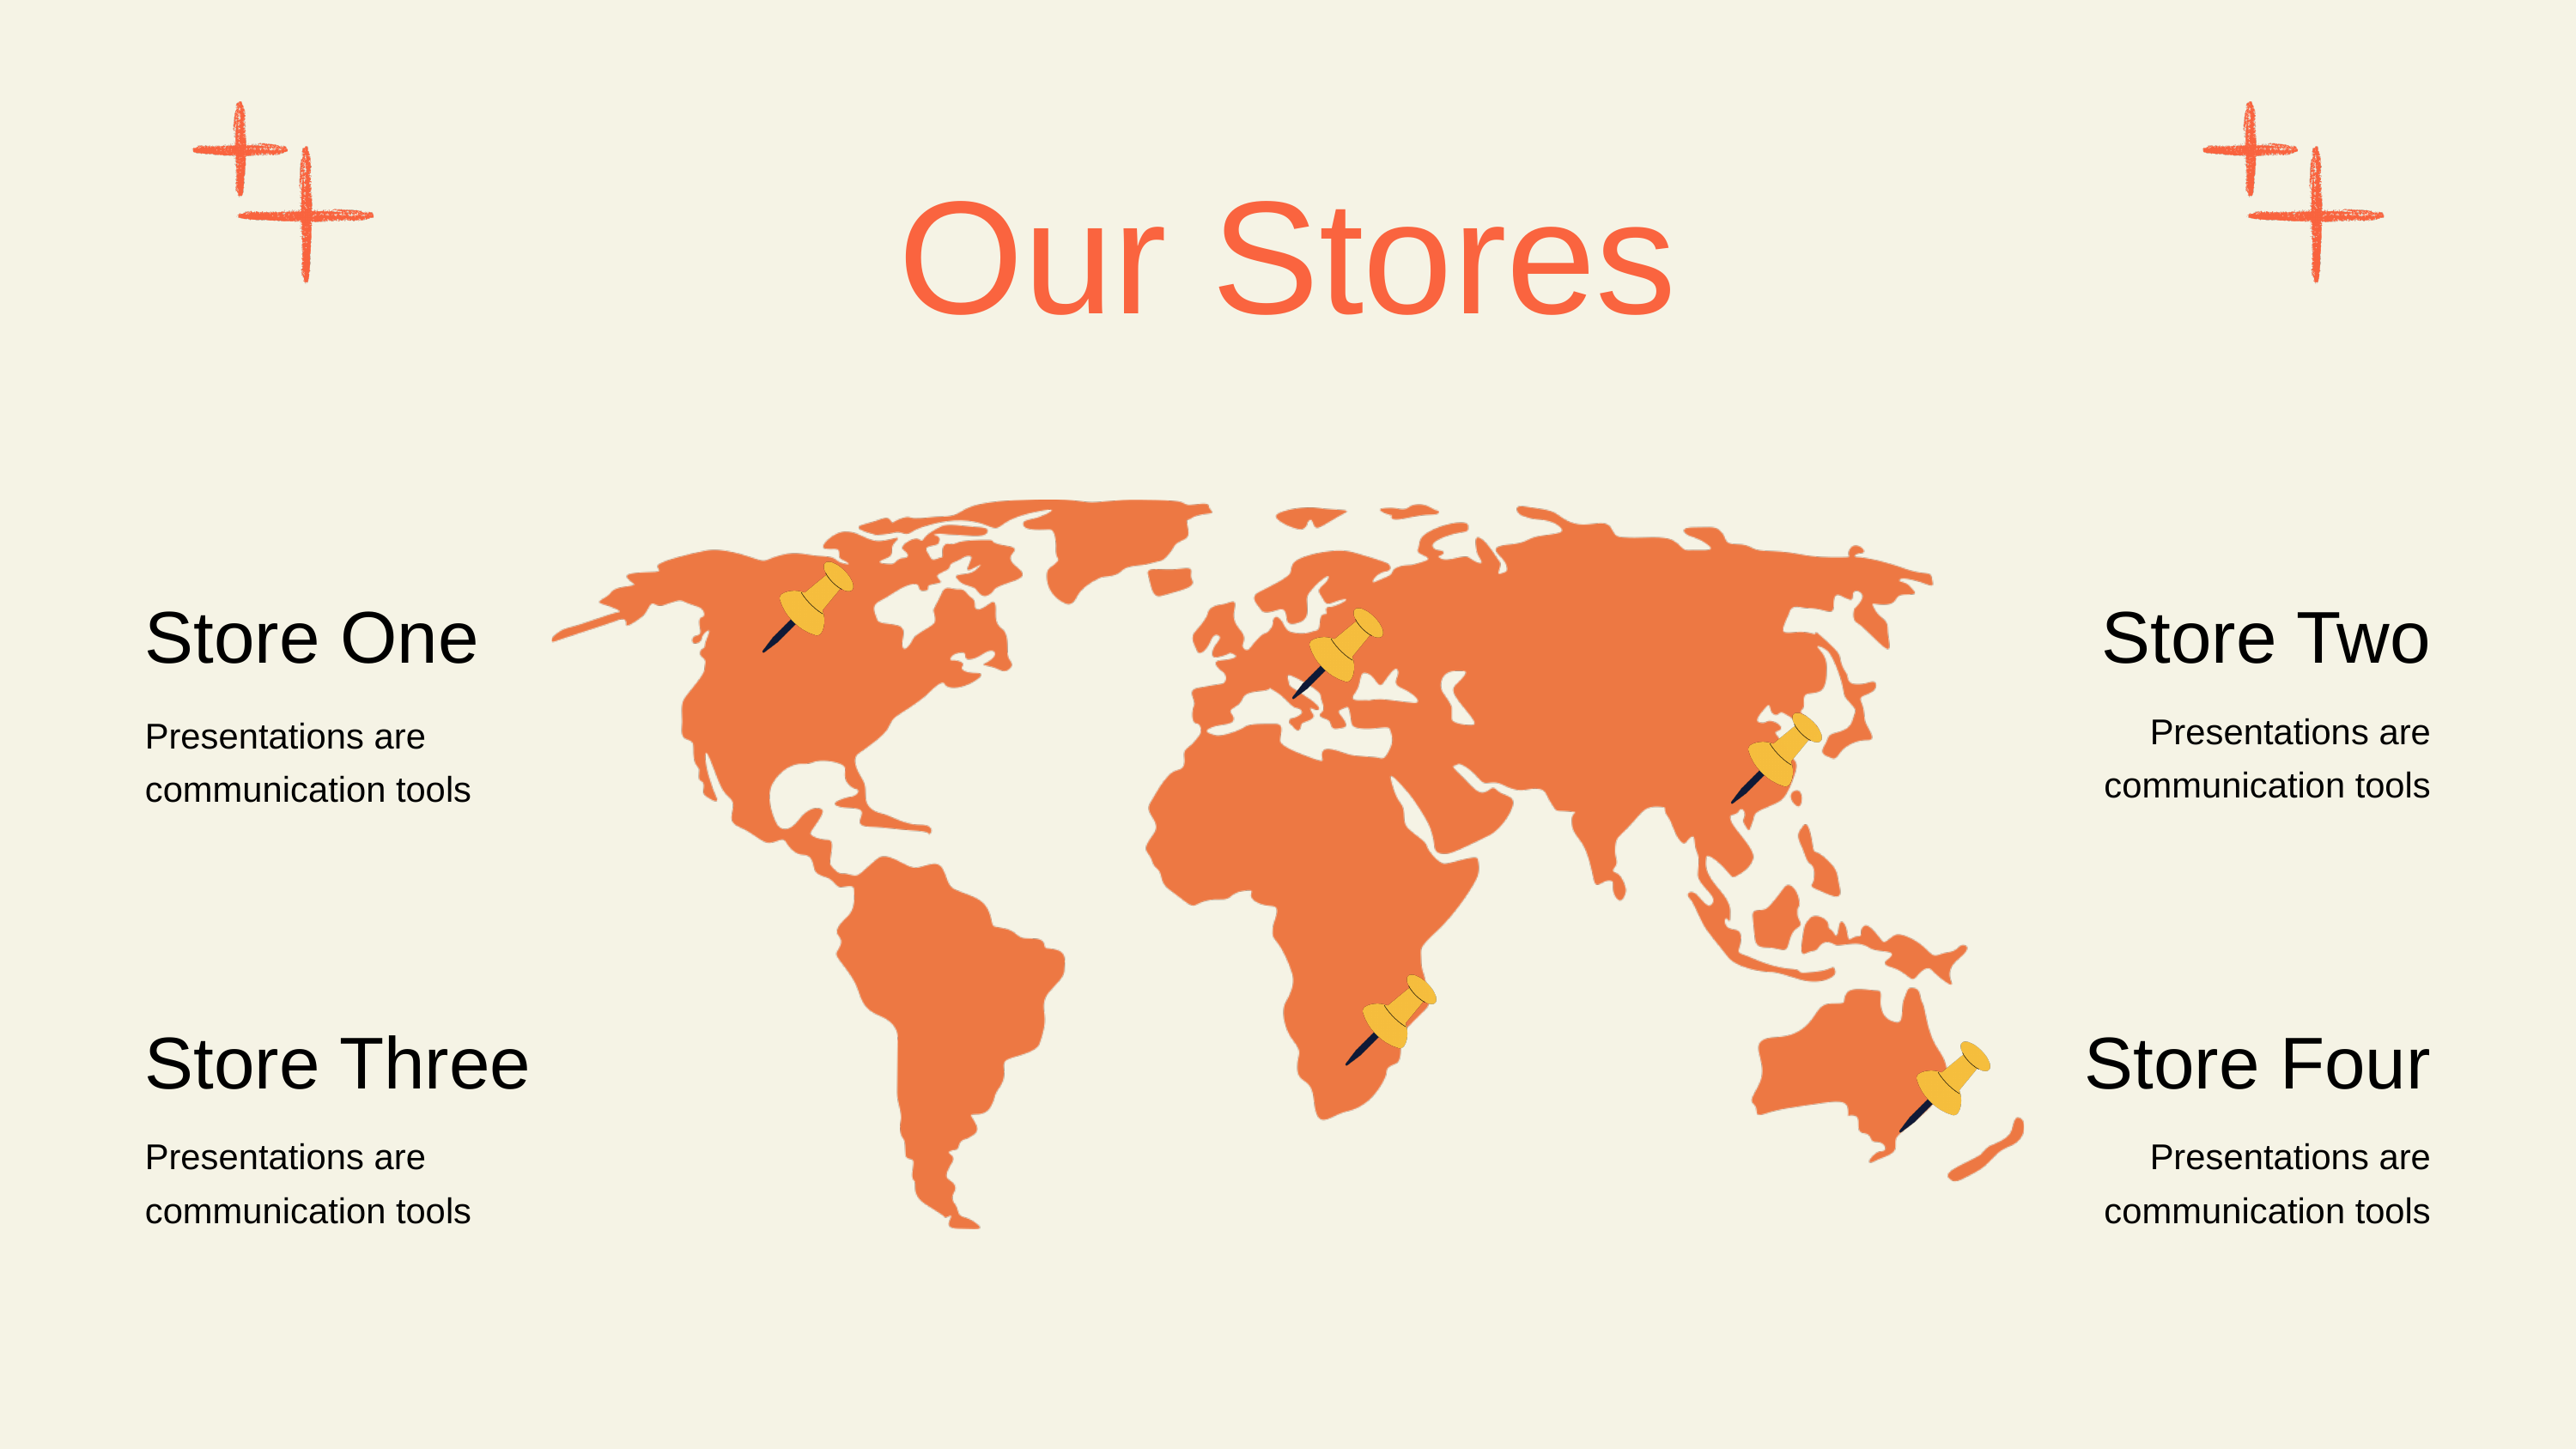

Our Stores

Store One
Store Two

Presentations are
communication tools
Presentations are
communication tools

Store Three
Store Four

Presentations are
communication tools
Presentations are
communication tools